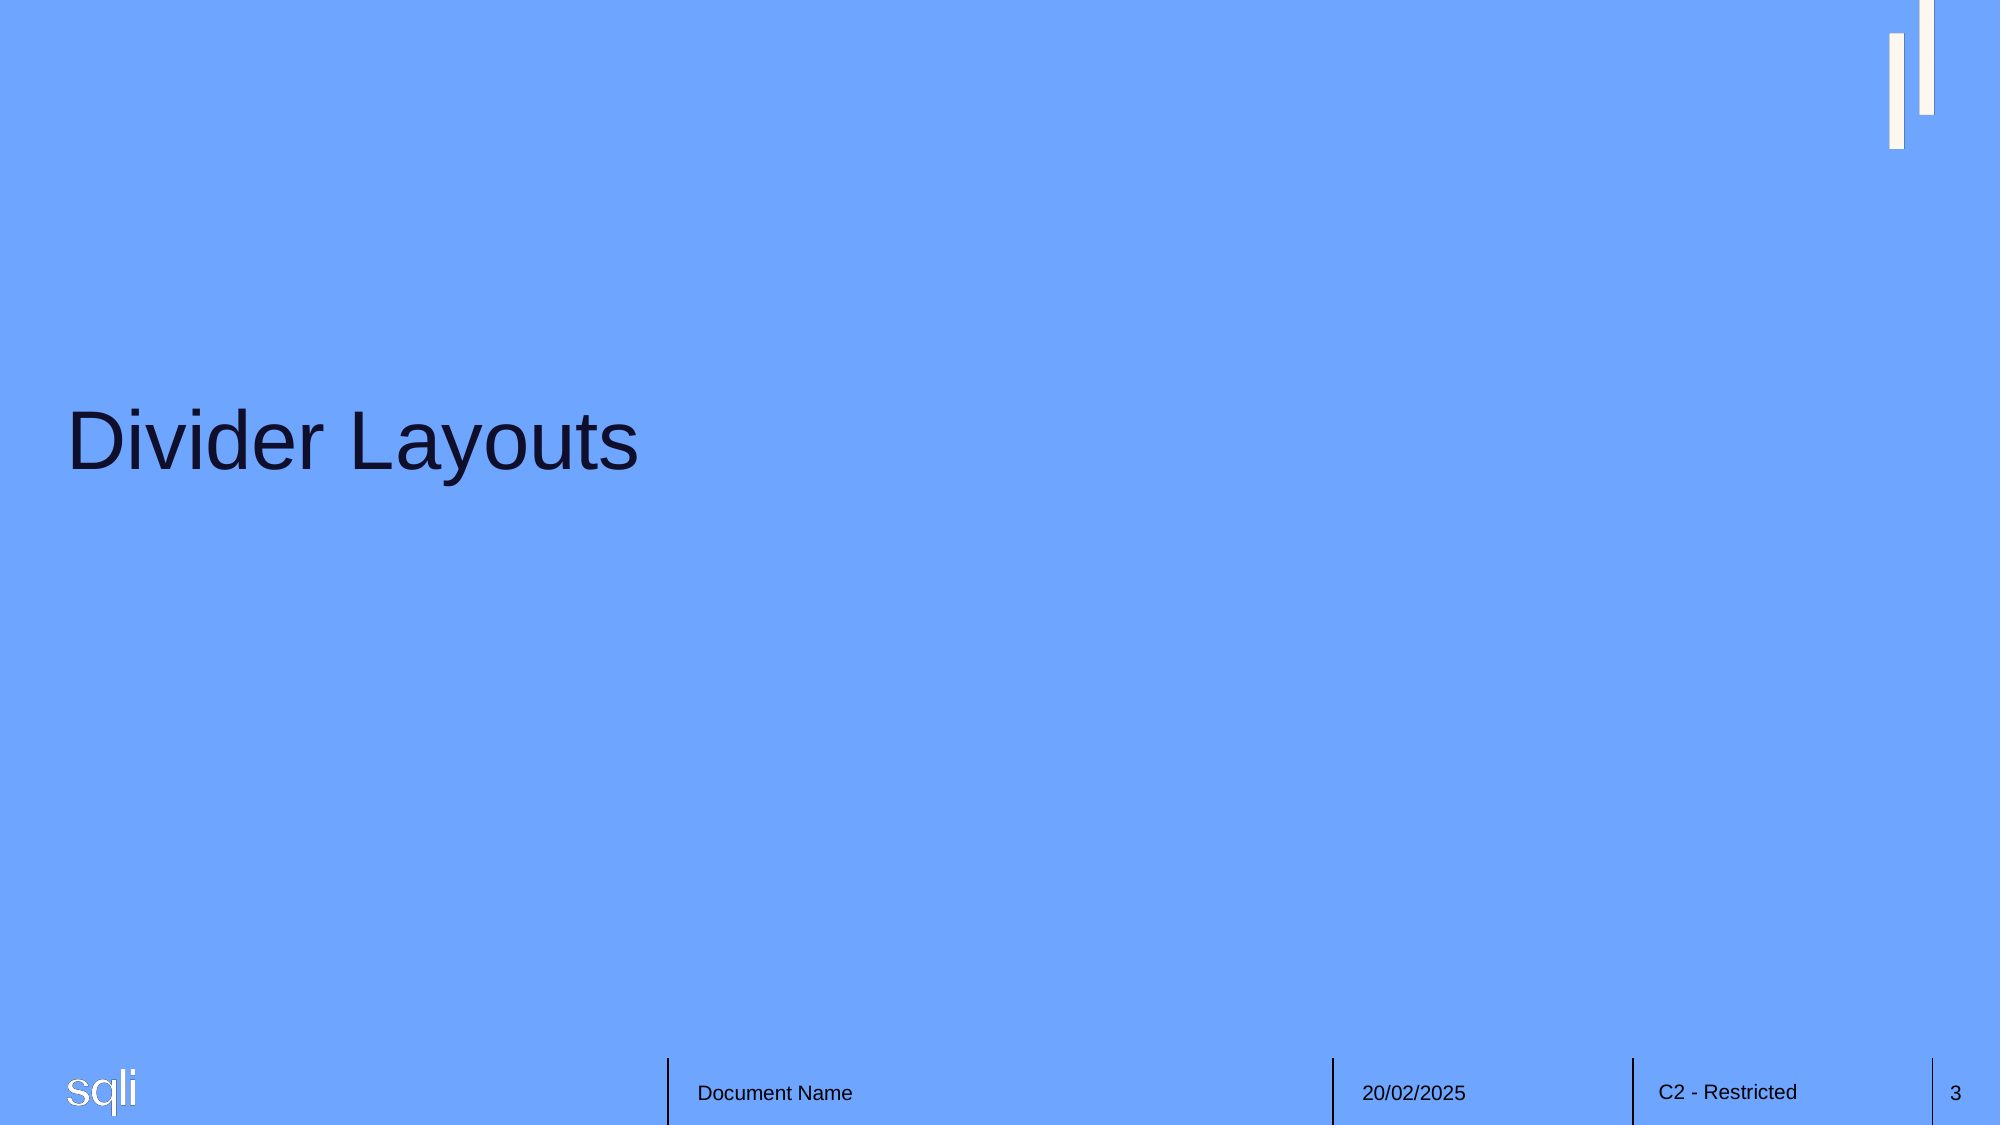

# Divider Layouts
Document Name
20/02/2025
3